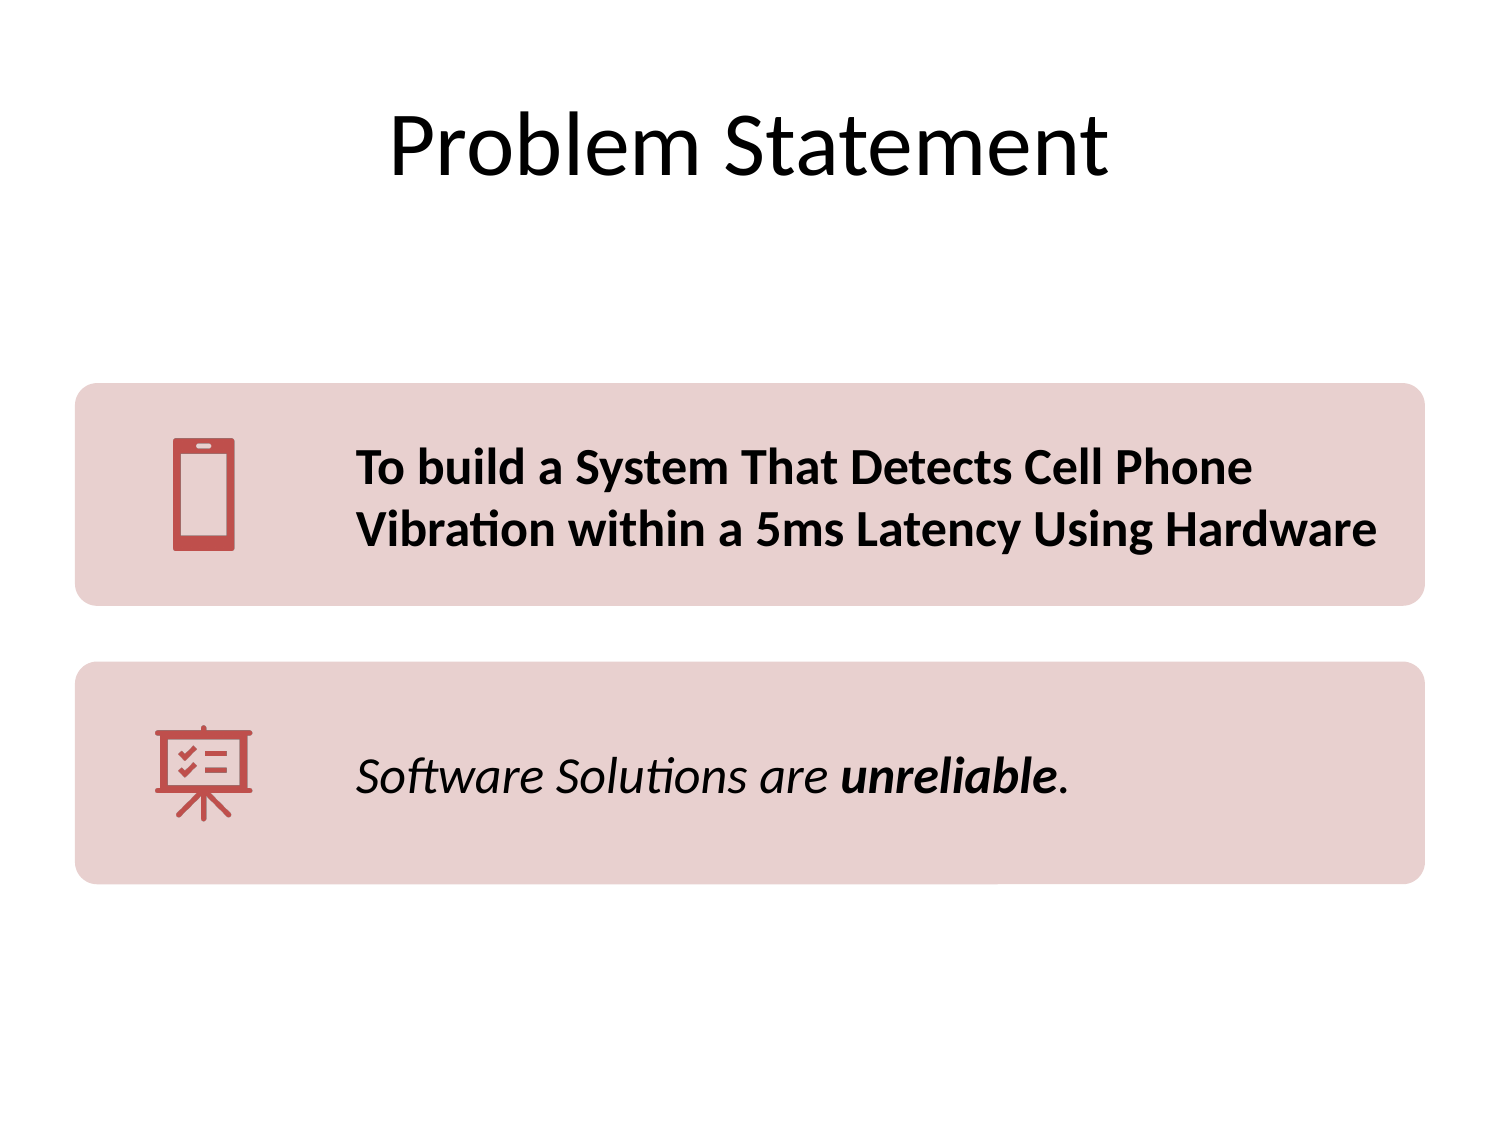

# Problem Statement
To build a System That Detects Cell Phone Vibration within a 5ms Latency Using Hardware
Software Solutions are unreliable.